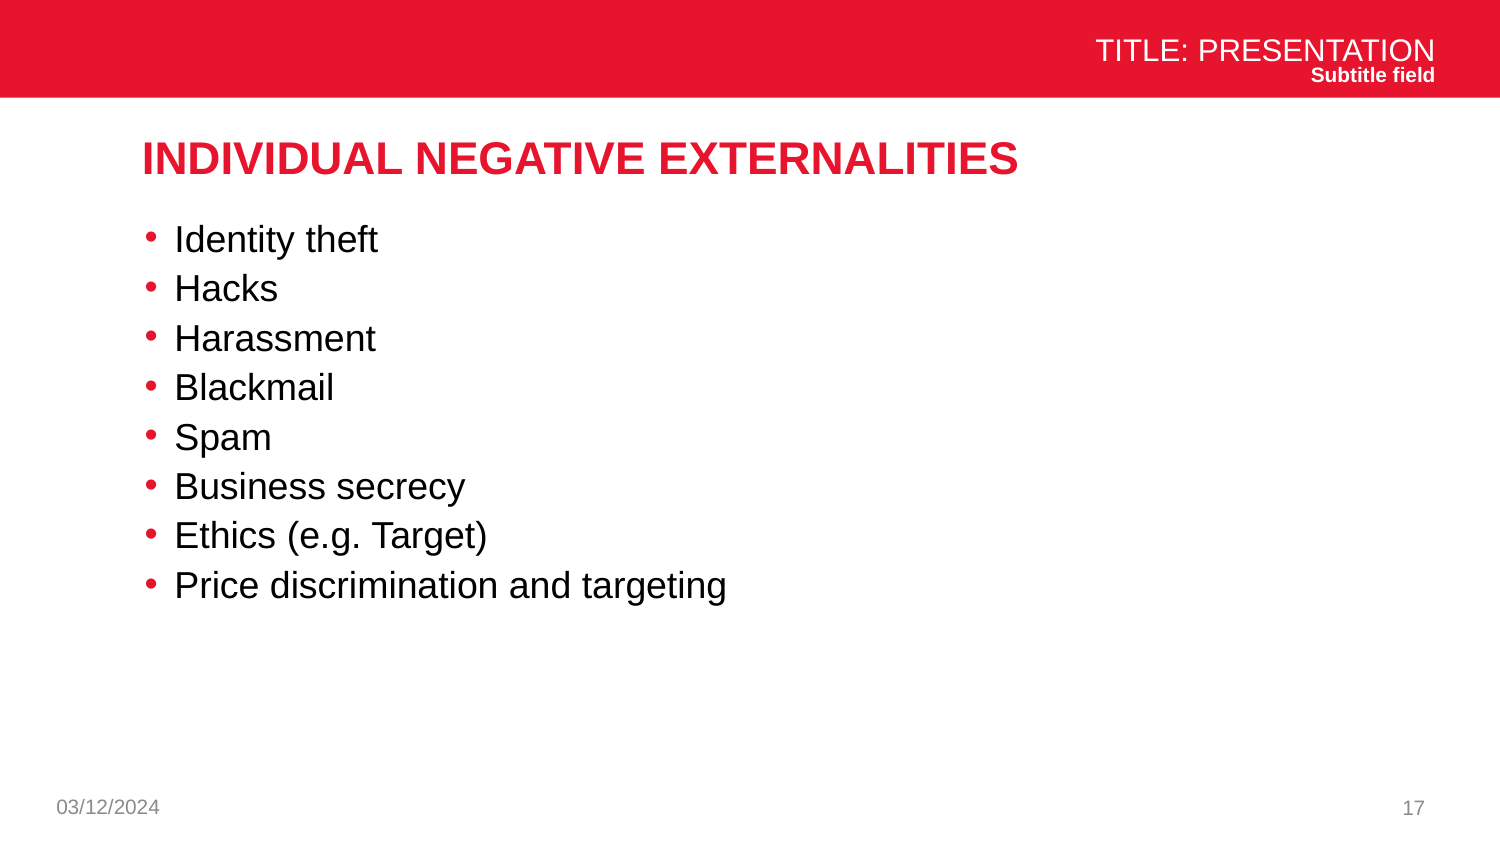

Title: Presentation
Subtitle field
# Individual Negative externalities
Identity theft
Hacks
Harassment
Blackmail
Spam
Business secrecy
Ethics (e.g. Target)
Price discrimination and targeting

03/12/2024
17